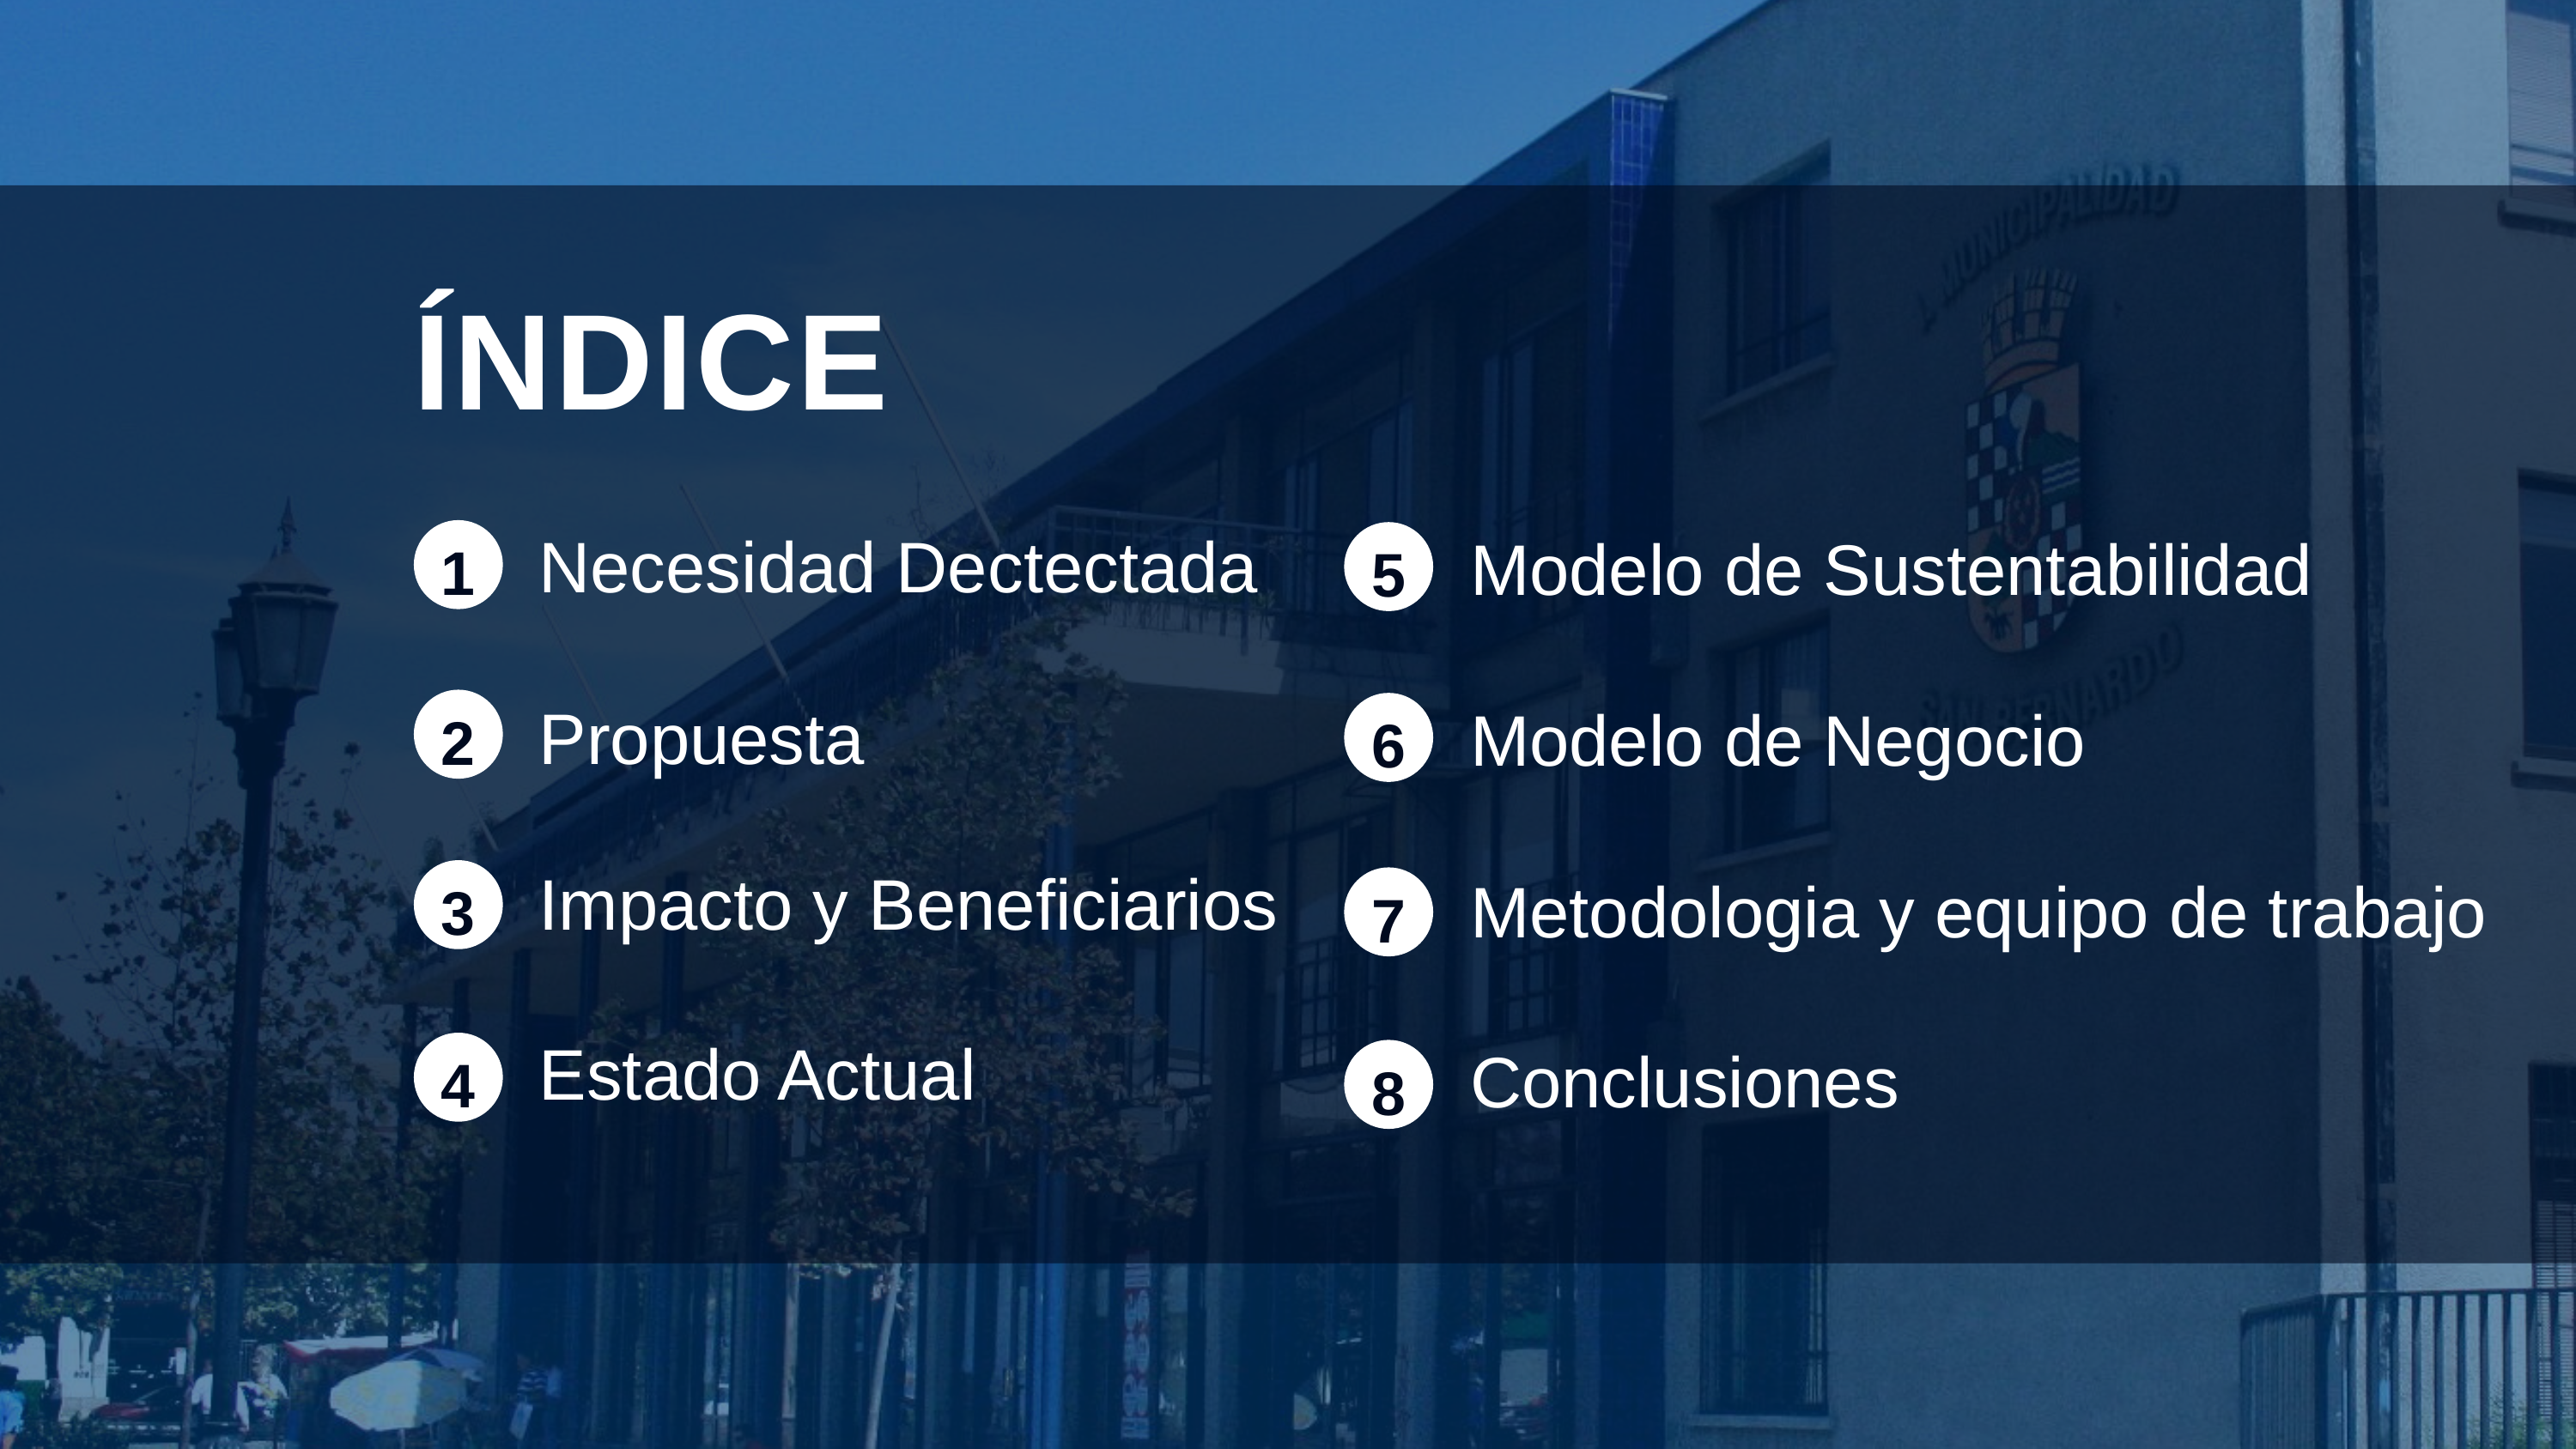

ÍNDICE

1
Necesidad Dectectada

5
Modelo de Sustentabilidad

2
Propuesta

6
Modelo de Negocio
Impacto y Beneficiarios

3
Metodologia y equipo de trabajo

7
Estado Actual

4
Conclusiones

8